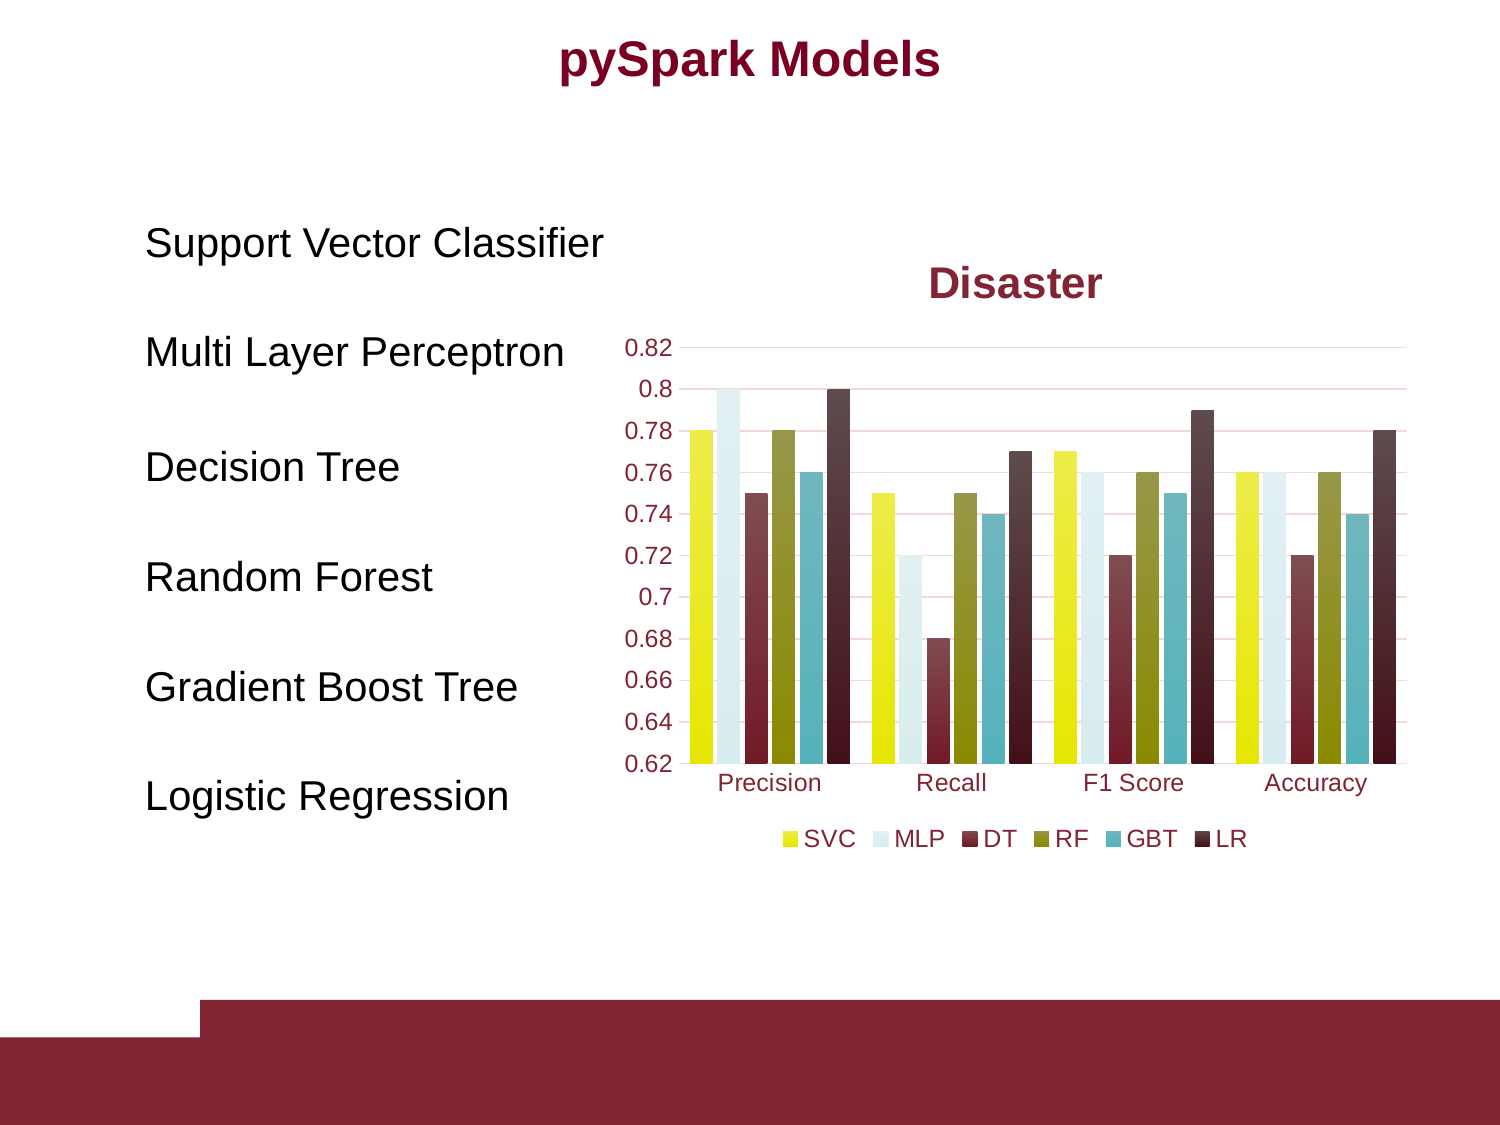

pySpark Models
Support Vector Classifier

### Chart: Disaster

| Category | SVC | MLP | DT | RF | GBT | LR |
|---|---|---|---|---|---|---|
| Precision | 0.78 | 0.8 | 0.75 | 0.78 | 0.76 | 0.8 |
| Recall | 0.75 | 0.72 | 0.68 | 0.75 | 0.74 | 0.77 |
| F1 Score | 0.77 | 0.76 | 0.72 | 0.76 | 0.75 | 0.79 |
| Accuracy | 0.76 | 0.76 | 0.72 | 0.76 | 0.74 | 0.78 |
Multi Layer Perceptron
Decision Tree
Random Forest
Gradient Boost Tree
Logistic Regression